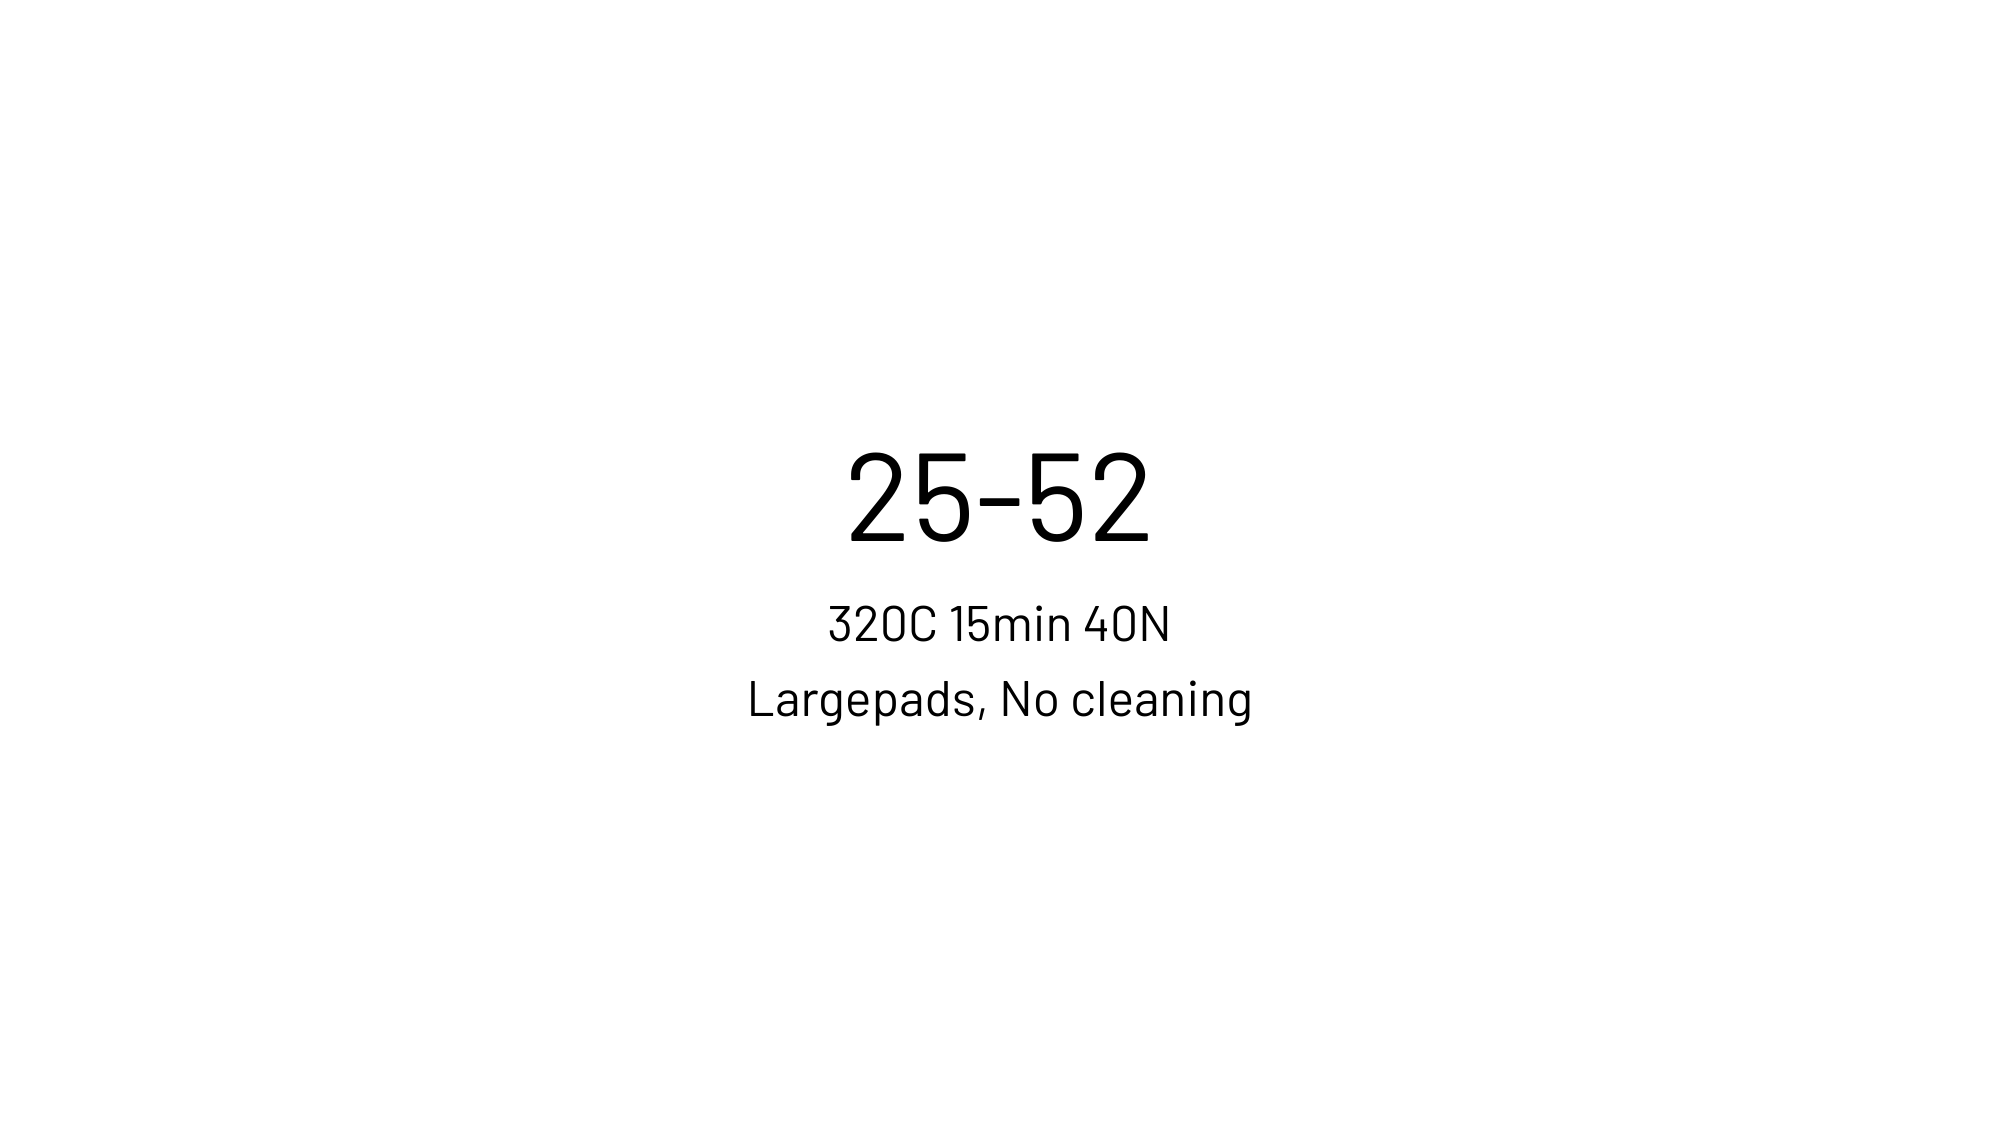

# 25-52
320C 15min 40N
Largepads, No cleaning